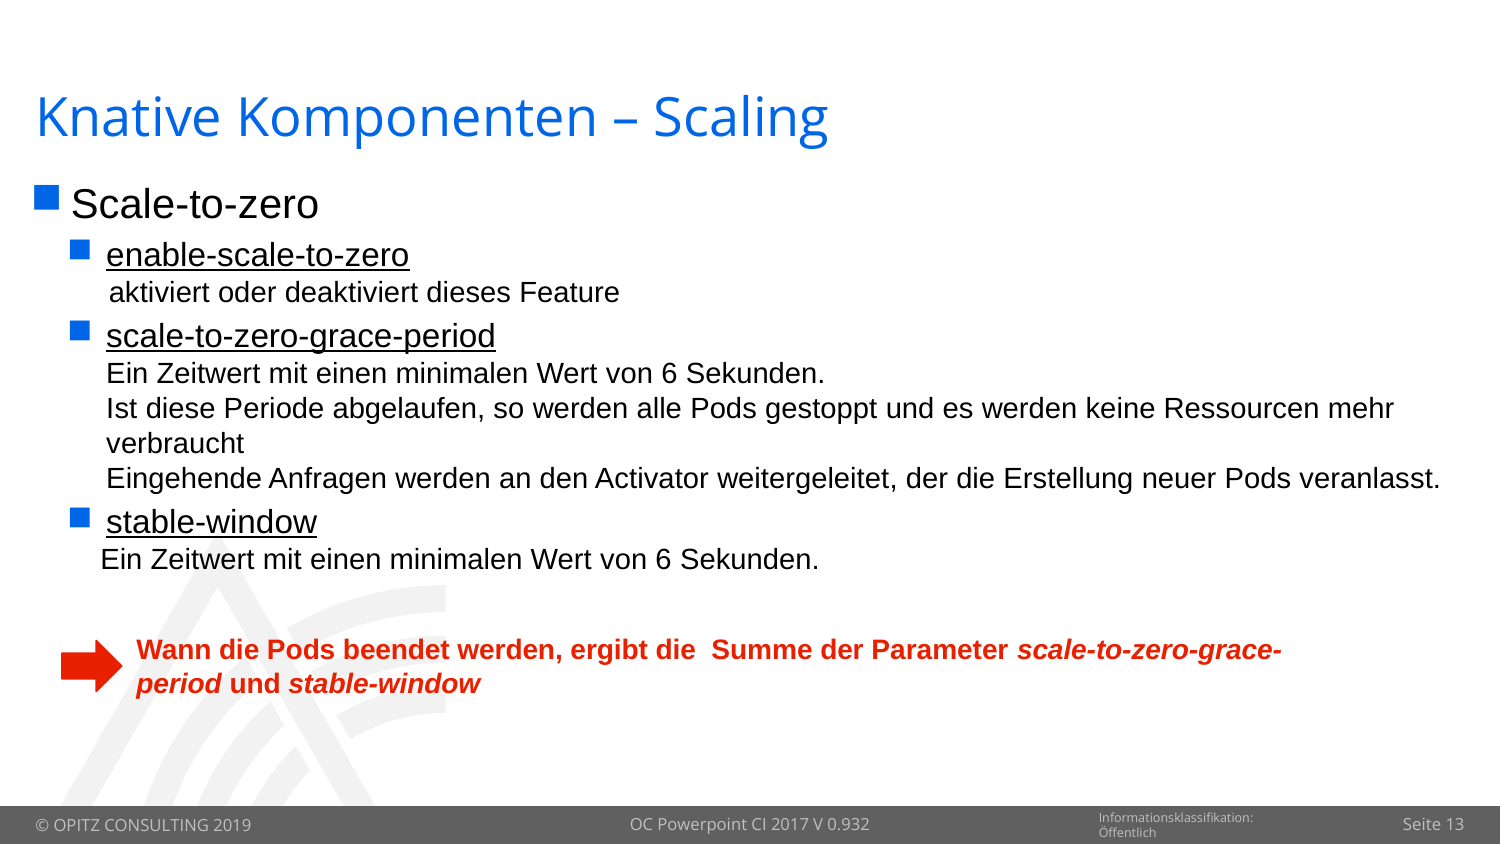

# Knative Komponenten – Scaling
Scale-to-zero
enable-scale-to-zero
 aktiviert oder deaktiviert dieses Feature
scale-to-zero-grace-period
Ein Zeitwert mit einen minimalen Wert von 6 Sekunden.
Ist diese Periode abgelaufen, so werden alle Pods gestoppt und es werden keine Ressourcen mehr verbraucht
Eingehende Anfragen werden an den Activator weitergeleitet, der die Erstellung neuer Pods veranlasst.
stable-window
Ein Zeitwert mit einen minimalen Wert von 6 Sekunden.

Wann die Pods beendet werden, ergibt die  Summe der Parameter scale-to-zero-grace-period und stable-window

OC Powerpoint CI 2017 V 0.932
Seite 13